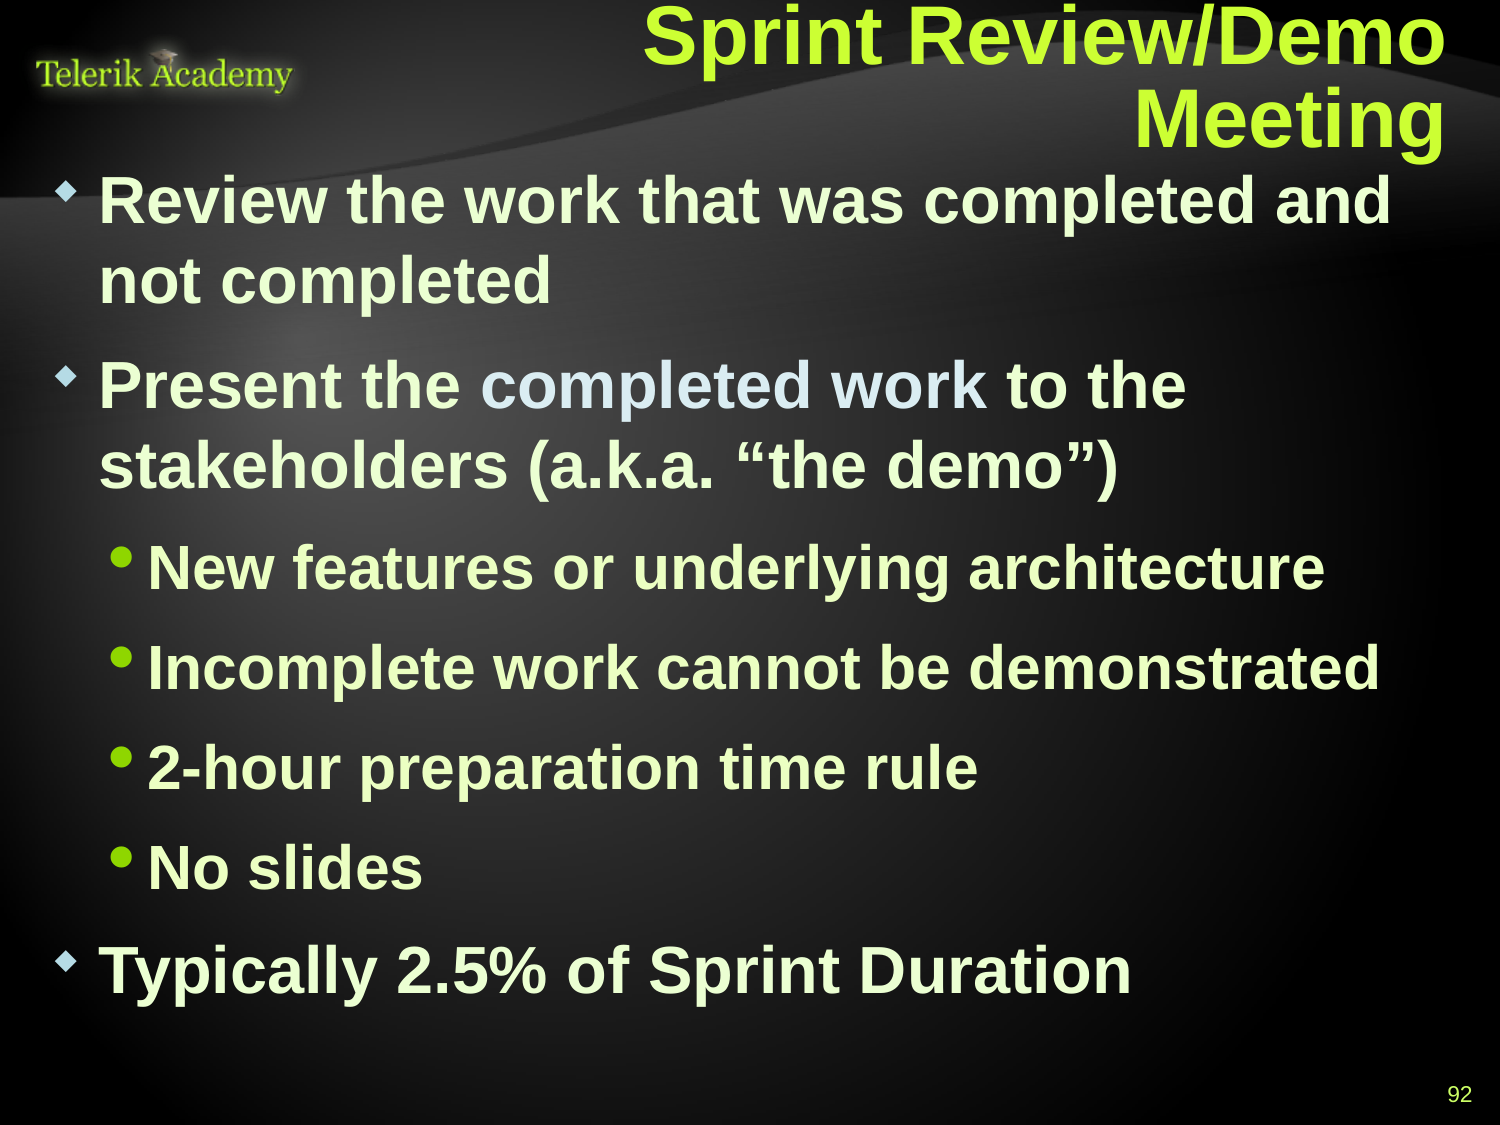

# Sprint Review/Demo Meeting
Review the work that was completed and not completed
Present the completed work to the stakeholders (a.k.a. “the demo”)
New features or underlying architecture
Incomplete work cannot be demonstrated
2-hour preparation time rule
No slides
Typically 2.5% of Sprint Duration
92